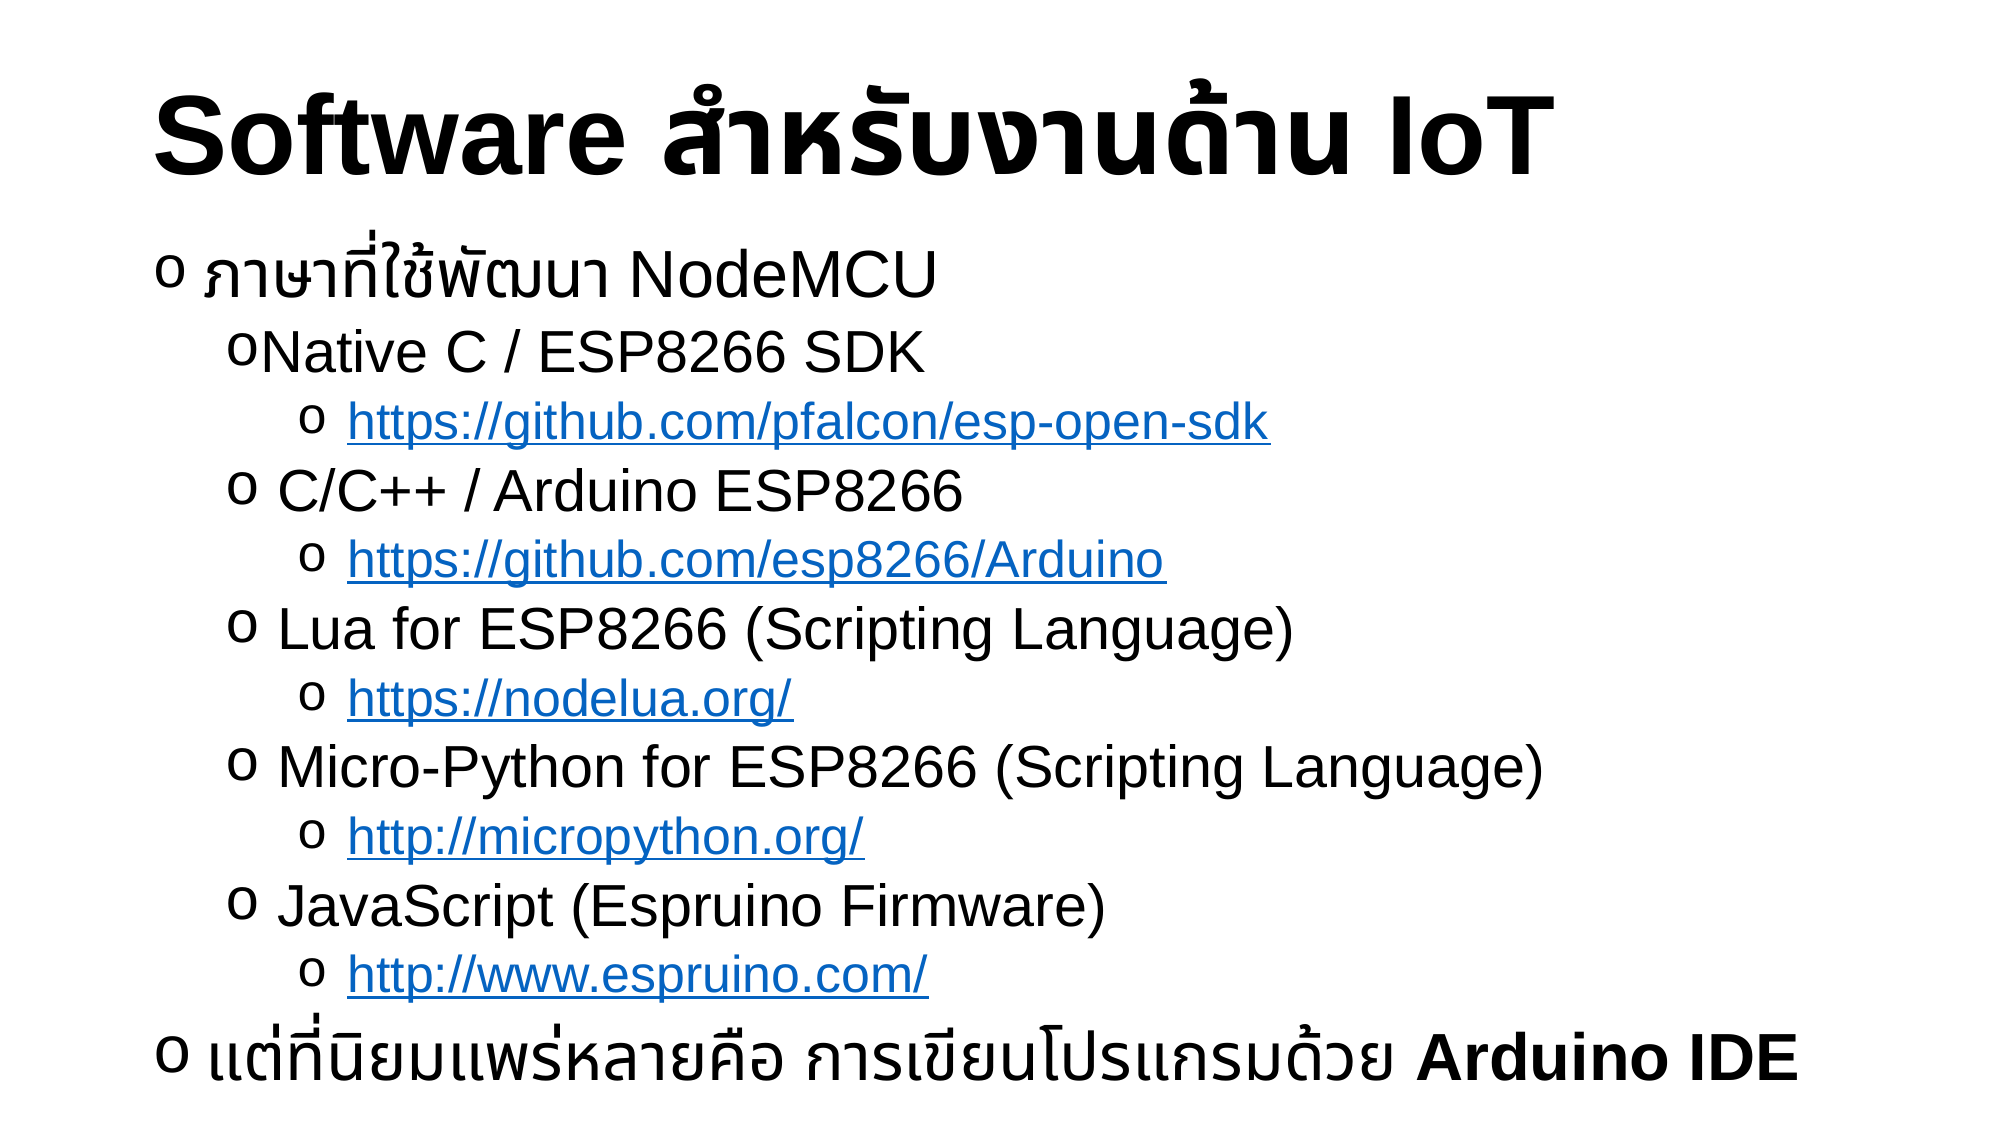

# Software สำหรับงานด้าน IoT
 ภาษาที่ใช้พัฒนา NodeMCU
Native C / ESP8266 SDK
 https://github.com/pfalcon/esp-open-sdk
 C/C++ / Arduino ESP8266
 https://github.com/esp8266/Arduino
 Lua for ESP8266 (Scripting Language)
 https://nodelua.org/
 Micro-Python for ESP8266 (Scripting Language)
 http://micropython.org/
 JavaScript (Espruino Firmware)
 http://www.espruino.com/
 แต่ที่นิยมแพร่หลายคือ การเขียนโปรแกรมด้วย Arduino IDE